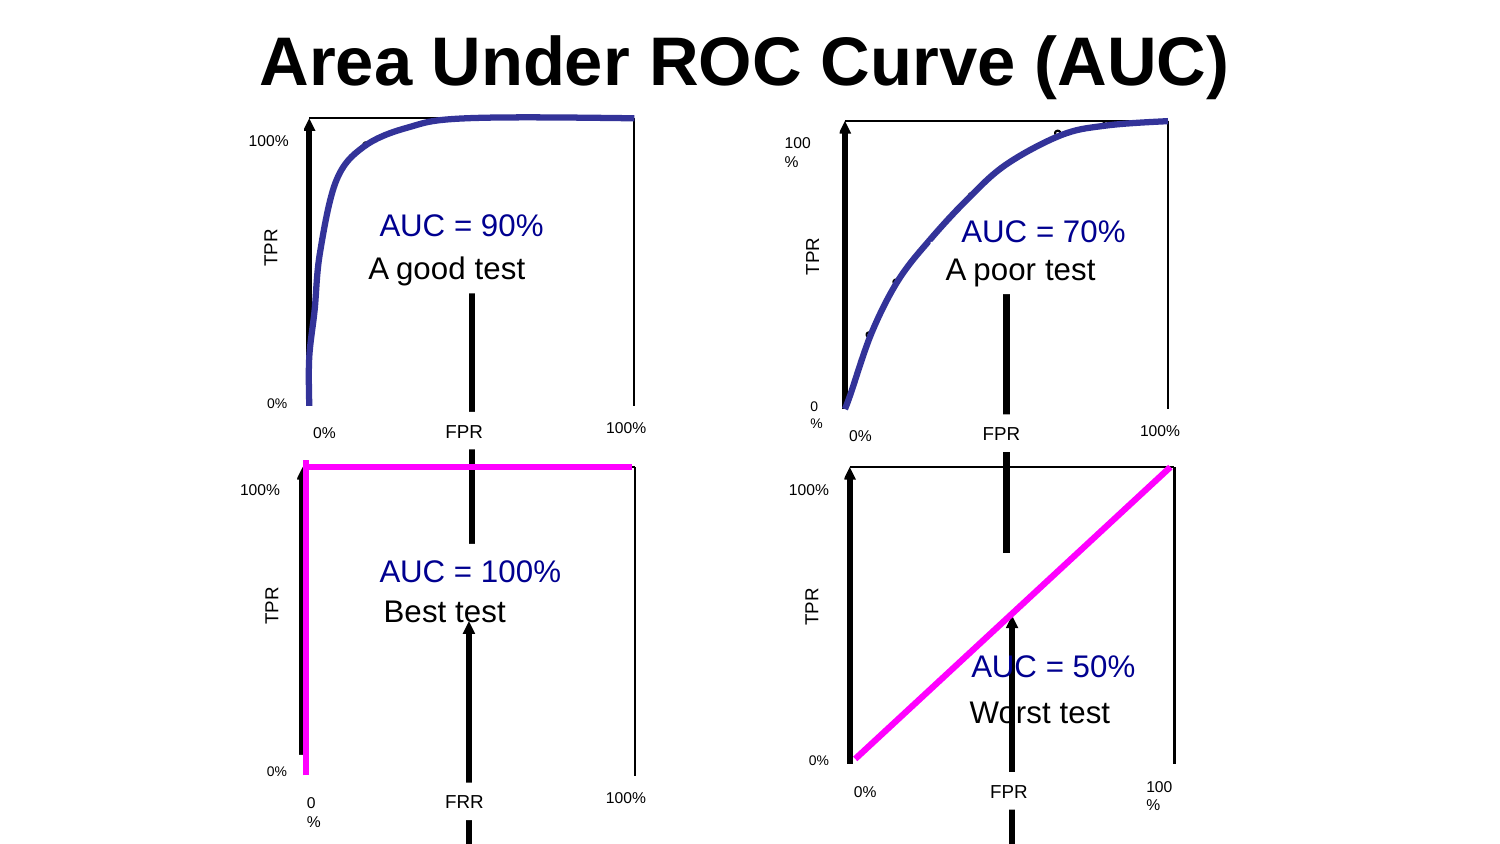

# Area Under ROC Curve (AUC)

100%
TPR
0%

100%
FPR
0%
100%
TPR
0%

100%
FPR
0%
A good test
A poor test
100%
TPR
0%
100%
FRR
0%
100%
TPR
0%
100%
FPR
0%
Best test
Worst test
AUC = 90%
AUC = 70%
AUC = 100%
AUC = 50%